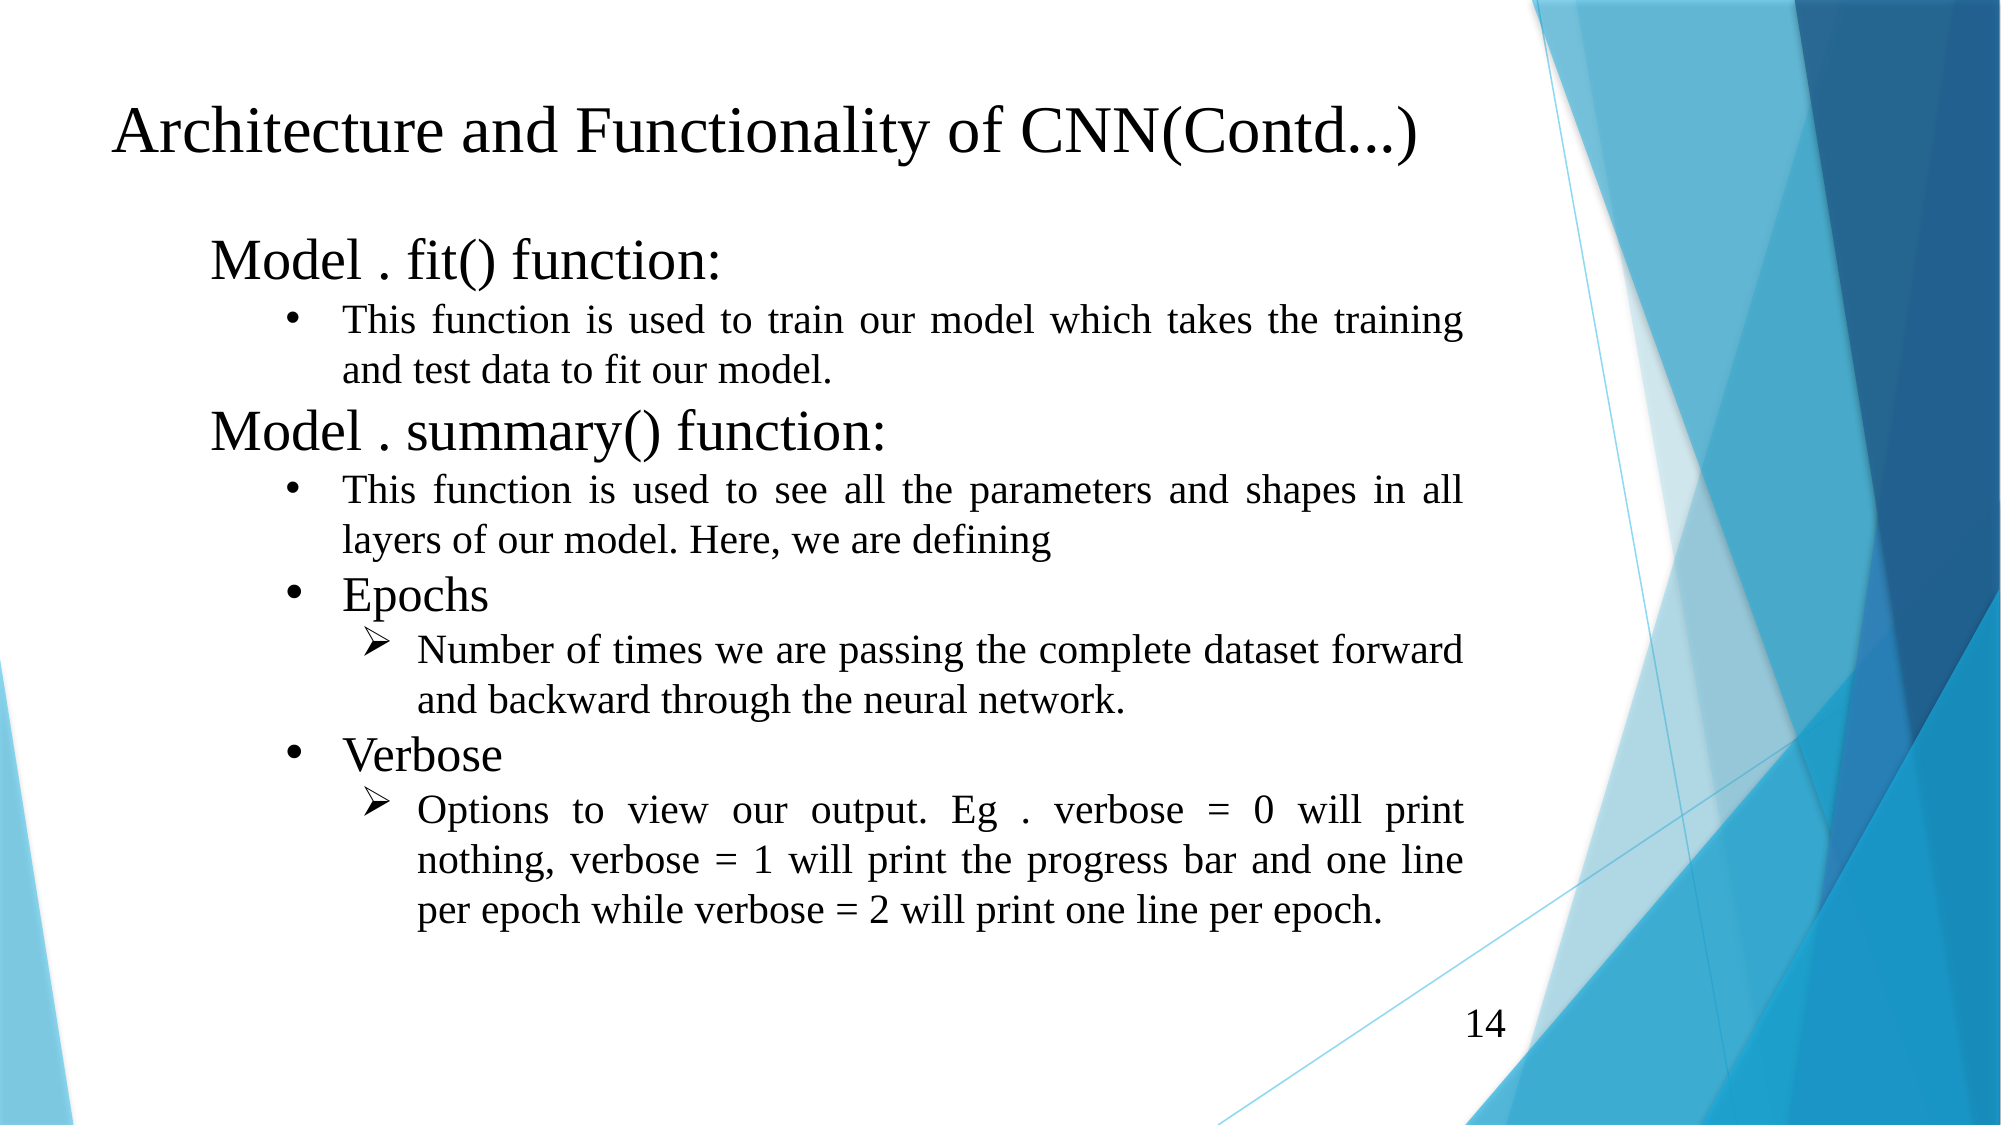

Architecture and Functionality of CNN(Contd...)
Model . fit() function:
This function is used to train our model which takes the training and test data to fit our model.
Model . summary() function:
This function is used to see all the parameters and shapes in all layers of our model. Here, we are defining
Epochs
Number of times we are passing the complete dataset forward and backward through the neural network.
Verbose
Options to view our output. Eg . verbose = 0 will print nothing, verbose = 1 will print the progress bar and one line per epoch while verbose = 2 will print one line per epoch.
14